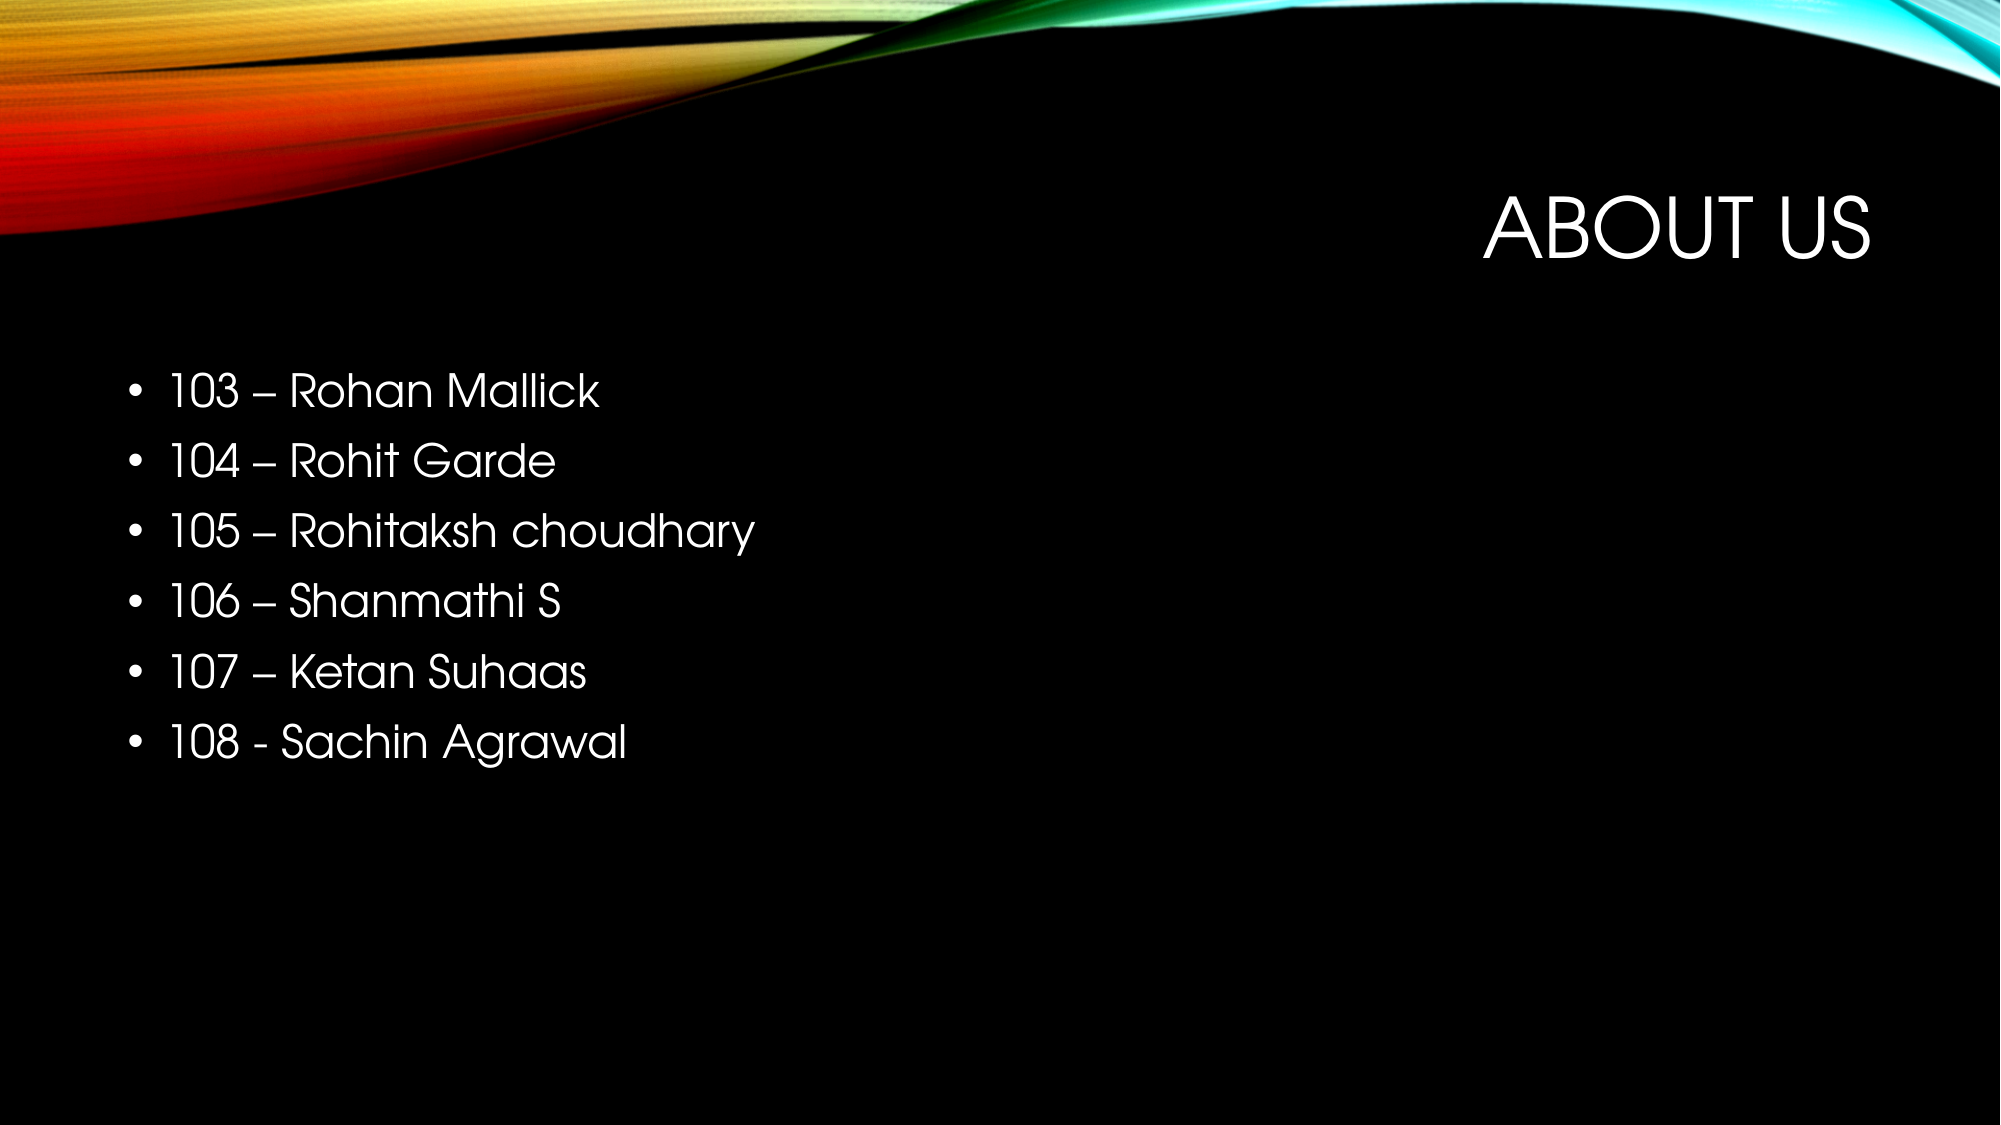

# ABOUT US
103 – Rohan Mallick
104 – Rohit Garde
105 – Rohitaksh choudhary
106 – Shanmathi S
107 – Ketan Suhaas
108 - Sachin Agrawal